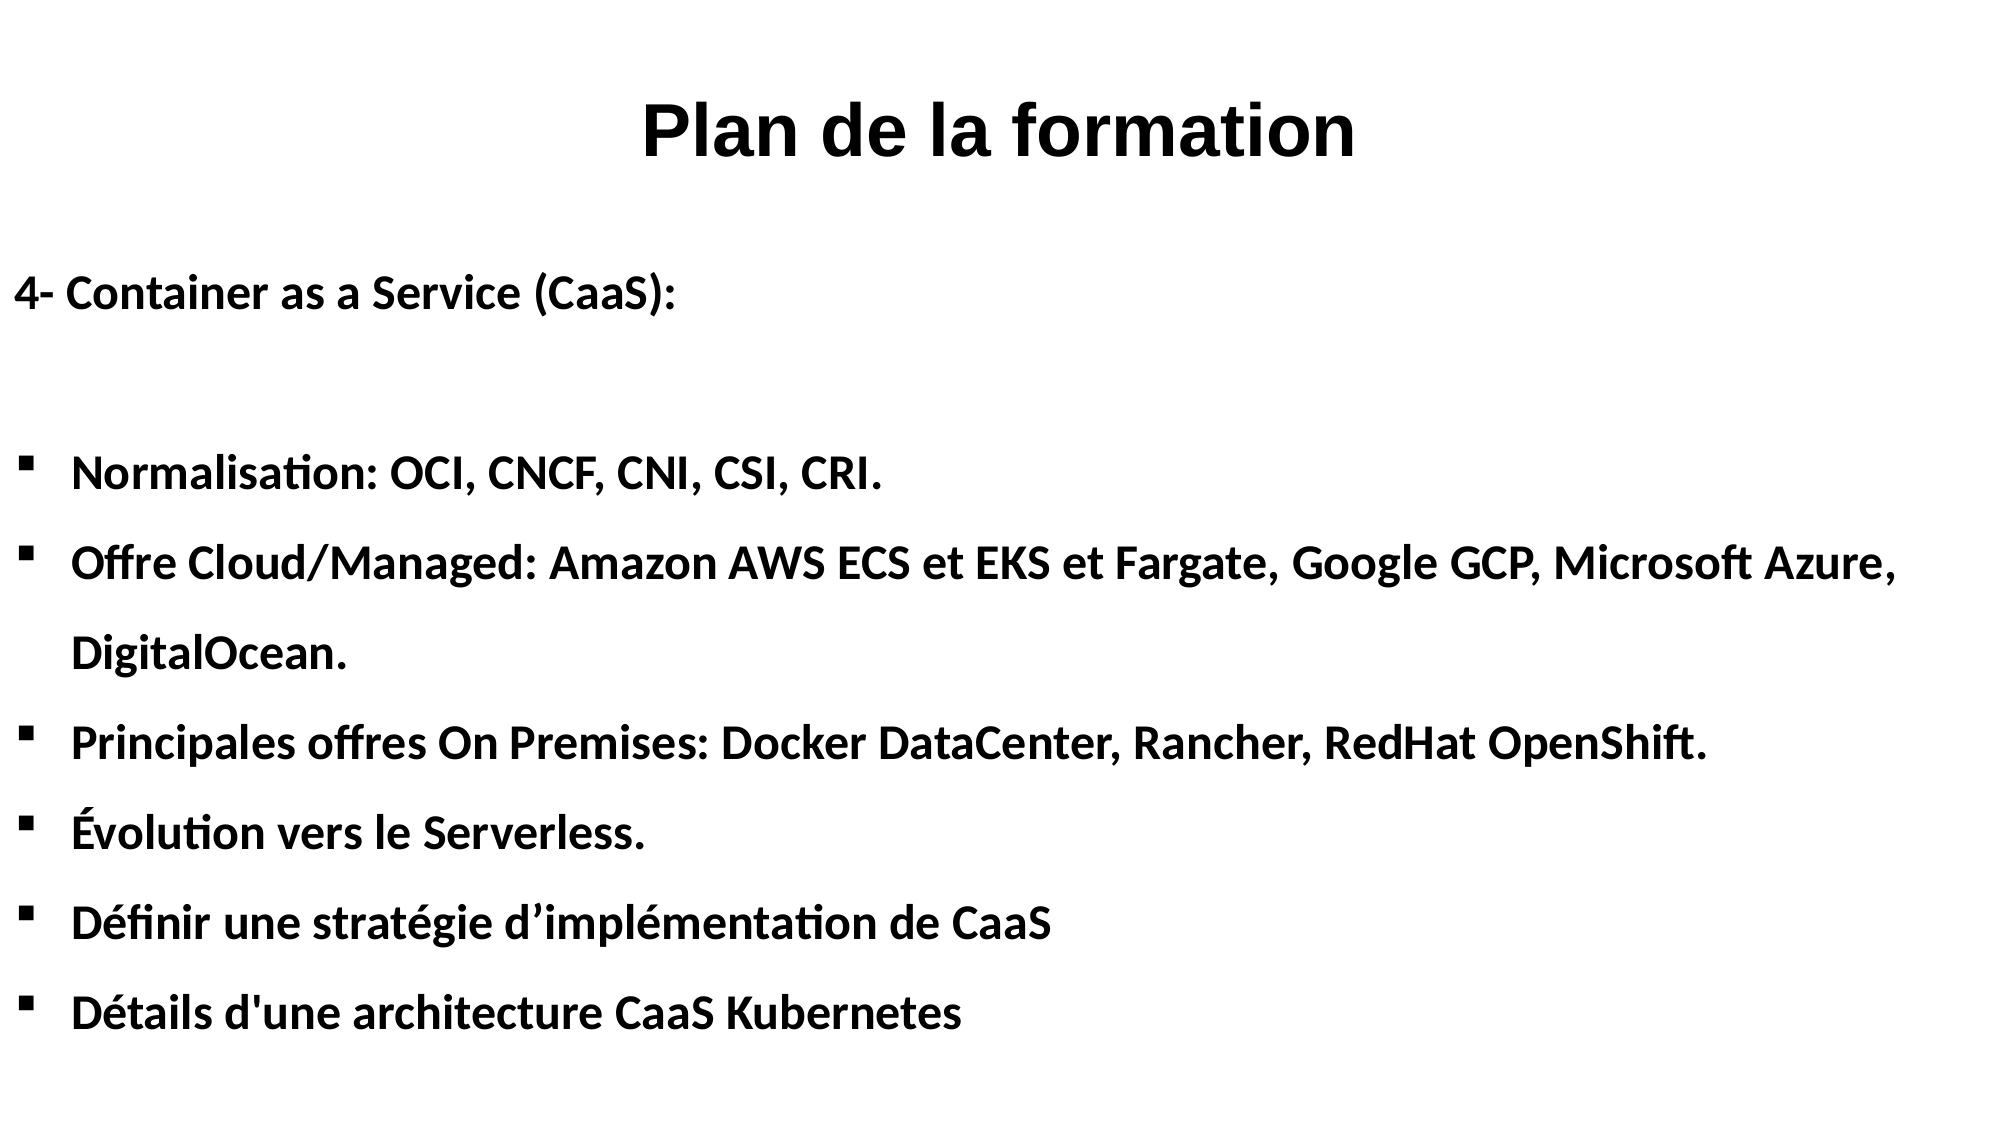

# Plan de la formation
4- Container as a Service (CaaS):

Normalisation: OCI, CNCF, CNI, CSI, CRI.
Offre Cloud/Managed: Amazon AWS ECS et EKS et Fargate, Google GCP, Microsoft Azure, DigitalOcean.
Principales offres On Premises: Docker DataCenter, Rancher, RedHat OpenShift.
Évolution vers le Serverless.
Définir une stratégie d’implémentation de CaaS
Détails d'une architecture CaaS Kubernetes